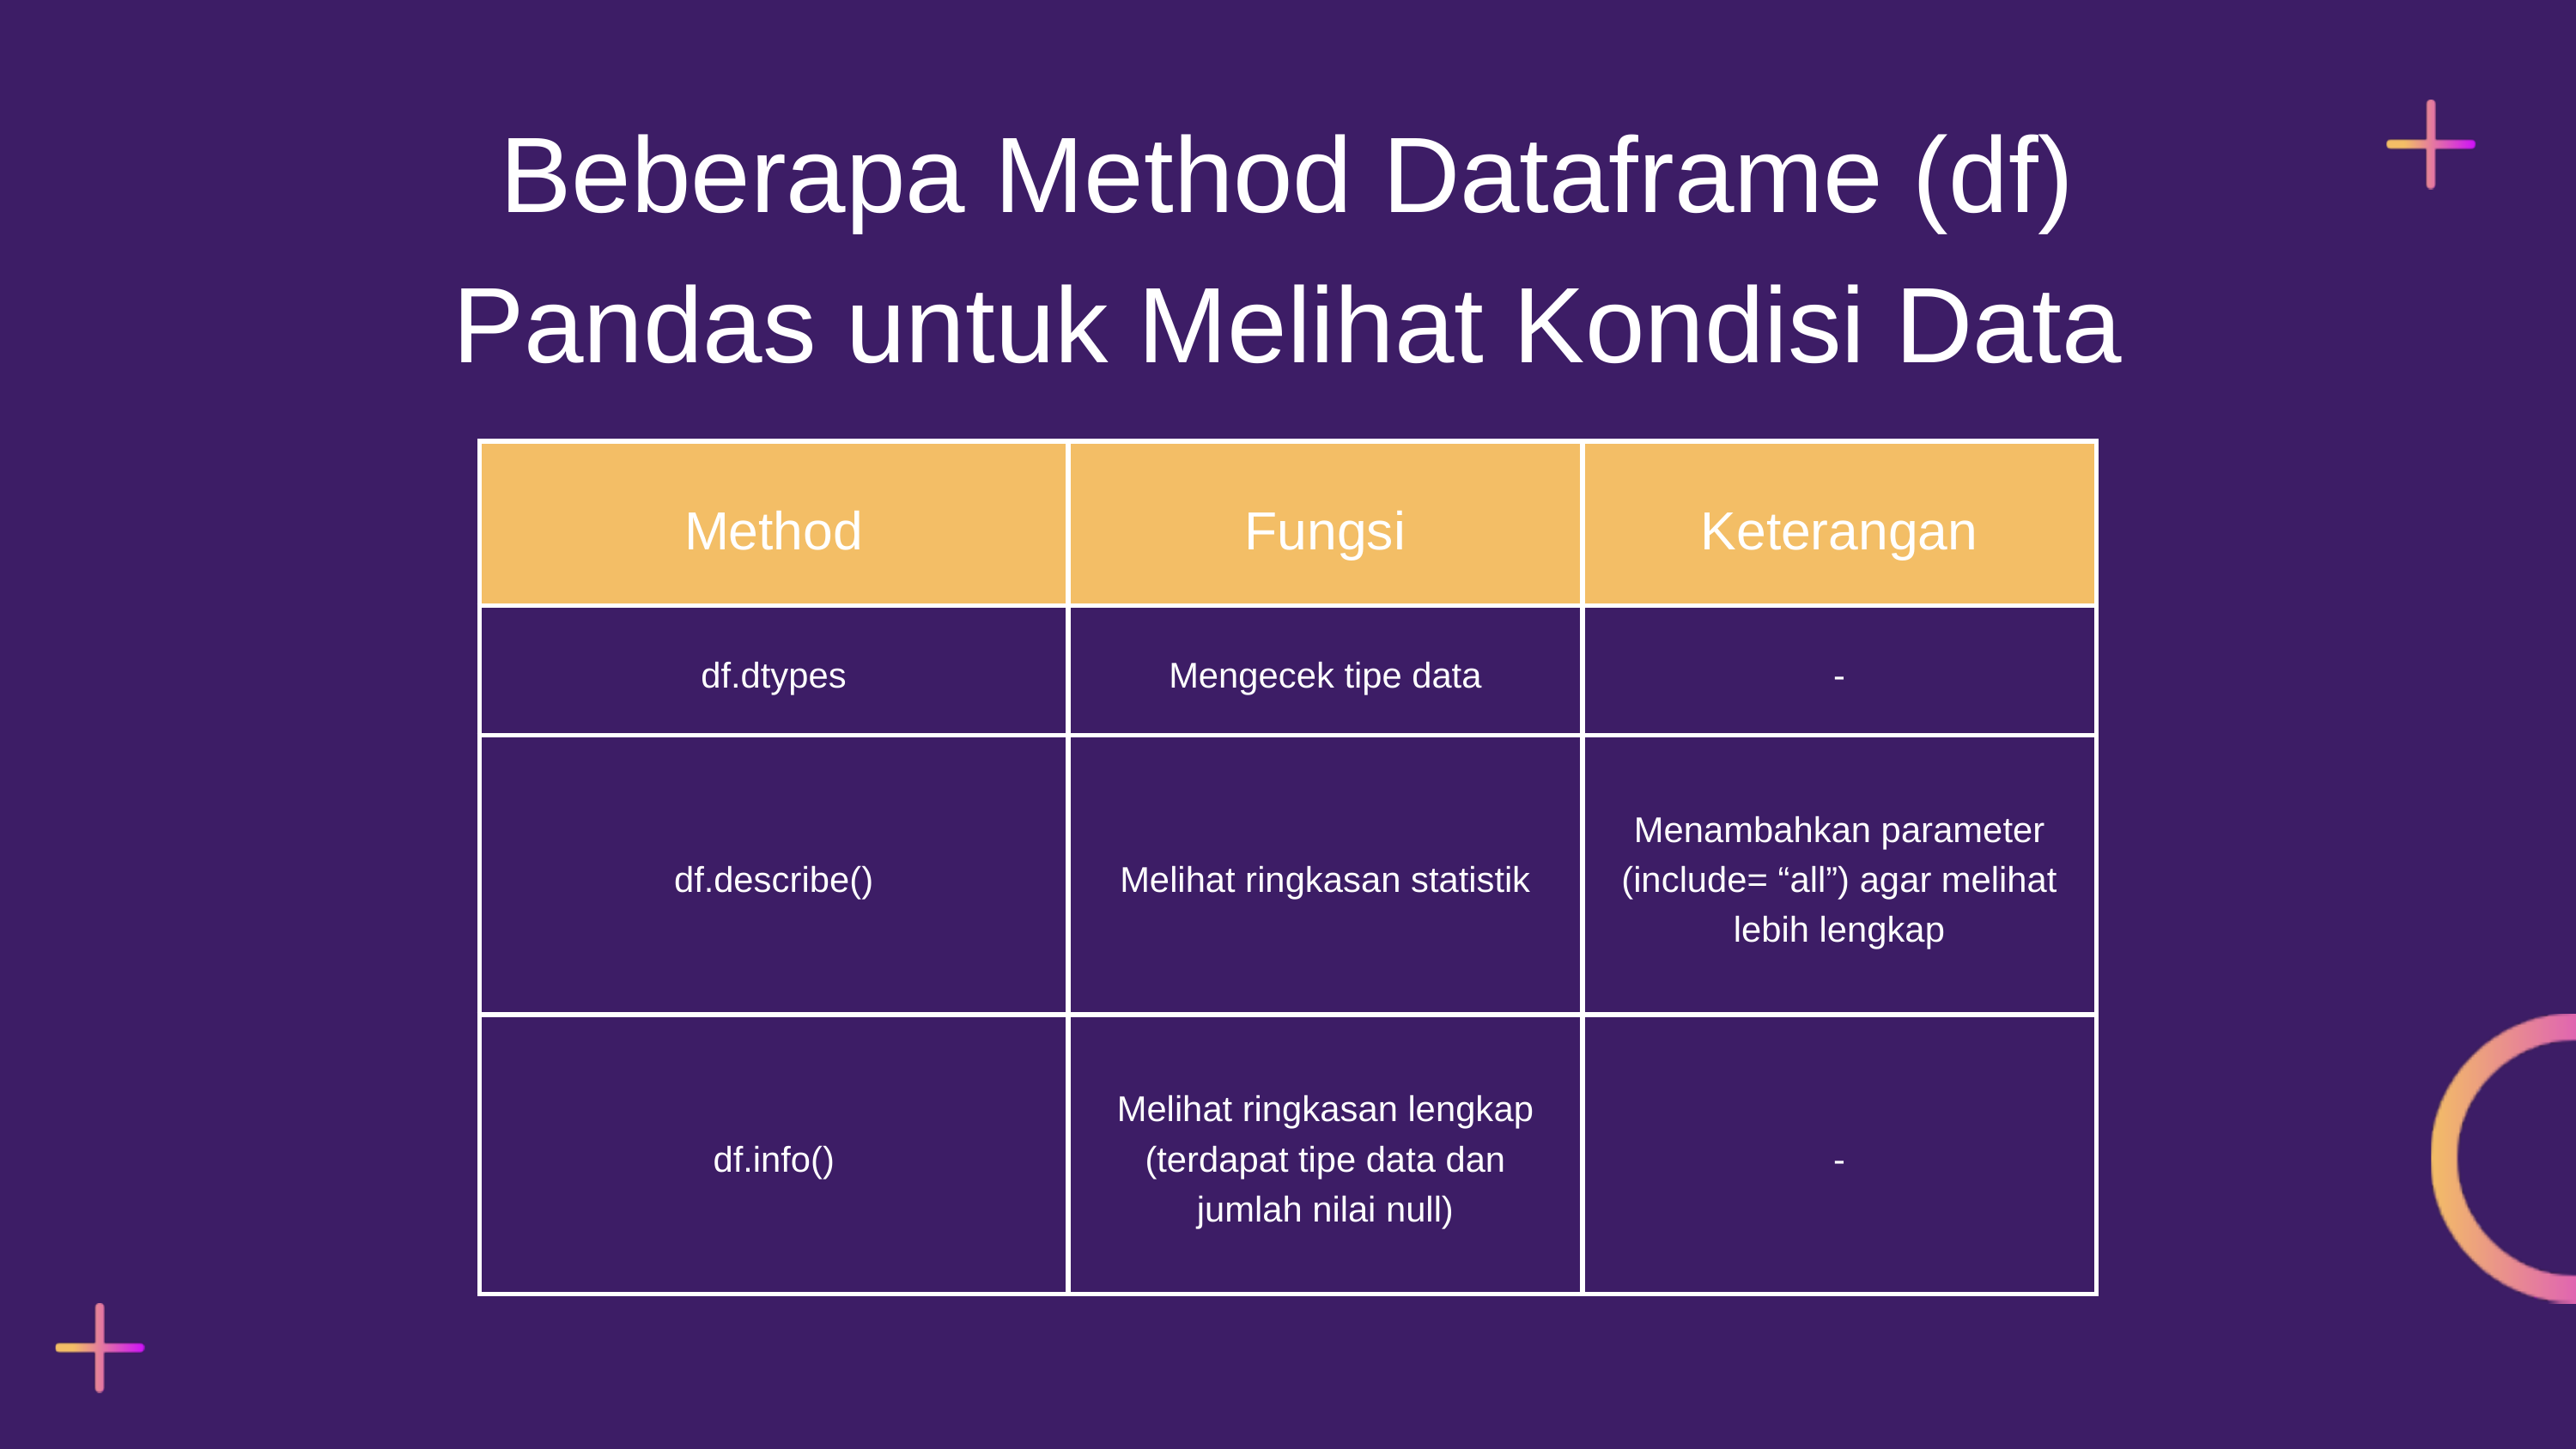

Beberapa Method Dataframe (df) Pandas untuk Melihat Kondisi Data

| Method | Fungsi | Keterangan |
| --- | --- | --- |
| df.dtypes | Mengecek tipe data | - |
| df.describe() | Melihat ringkasan statistik | Menambahkan parameter (include= “all”) agar melihat lebih lengkap |
| df.info() | Melihat ringkasan lengkap (terdapat tipe data dan jumlah nilai null) | - |